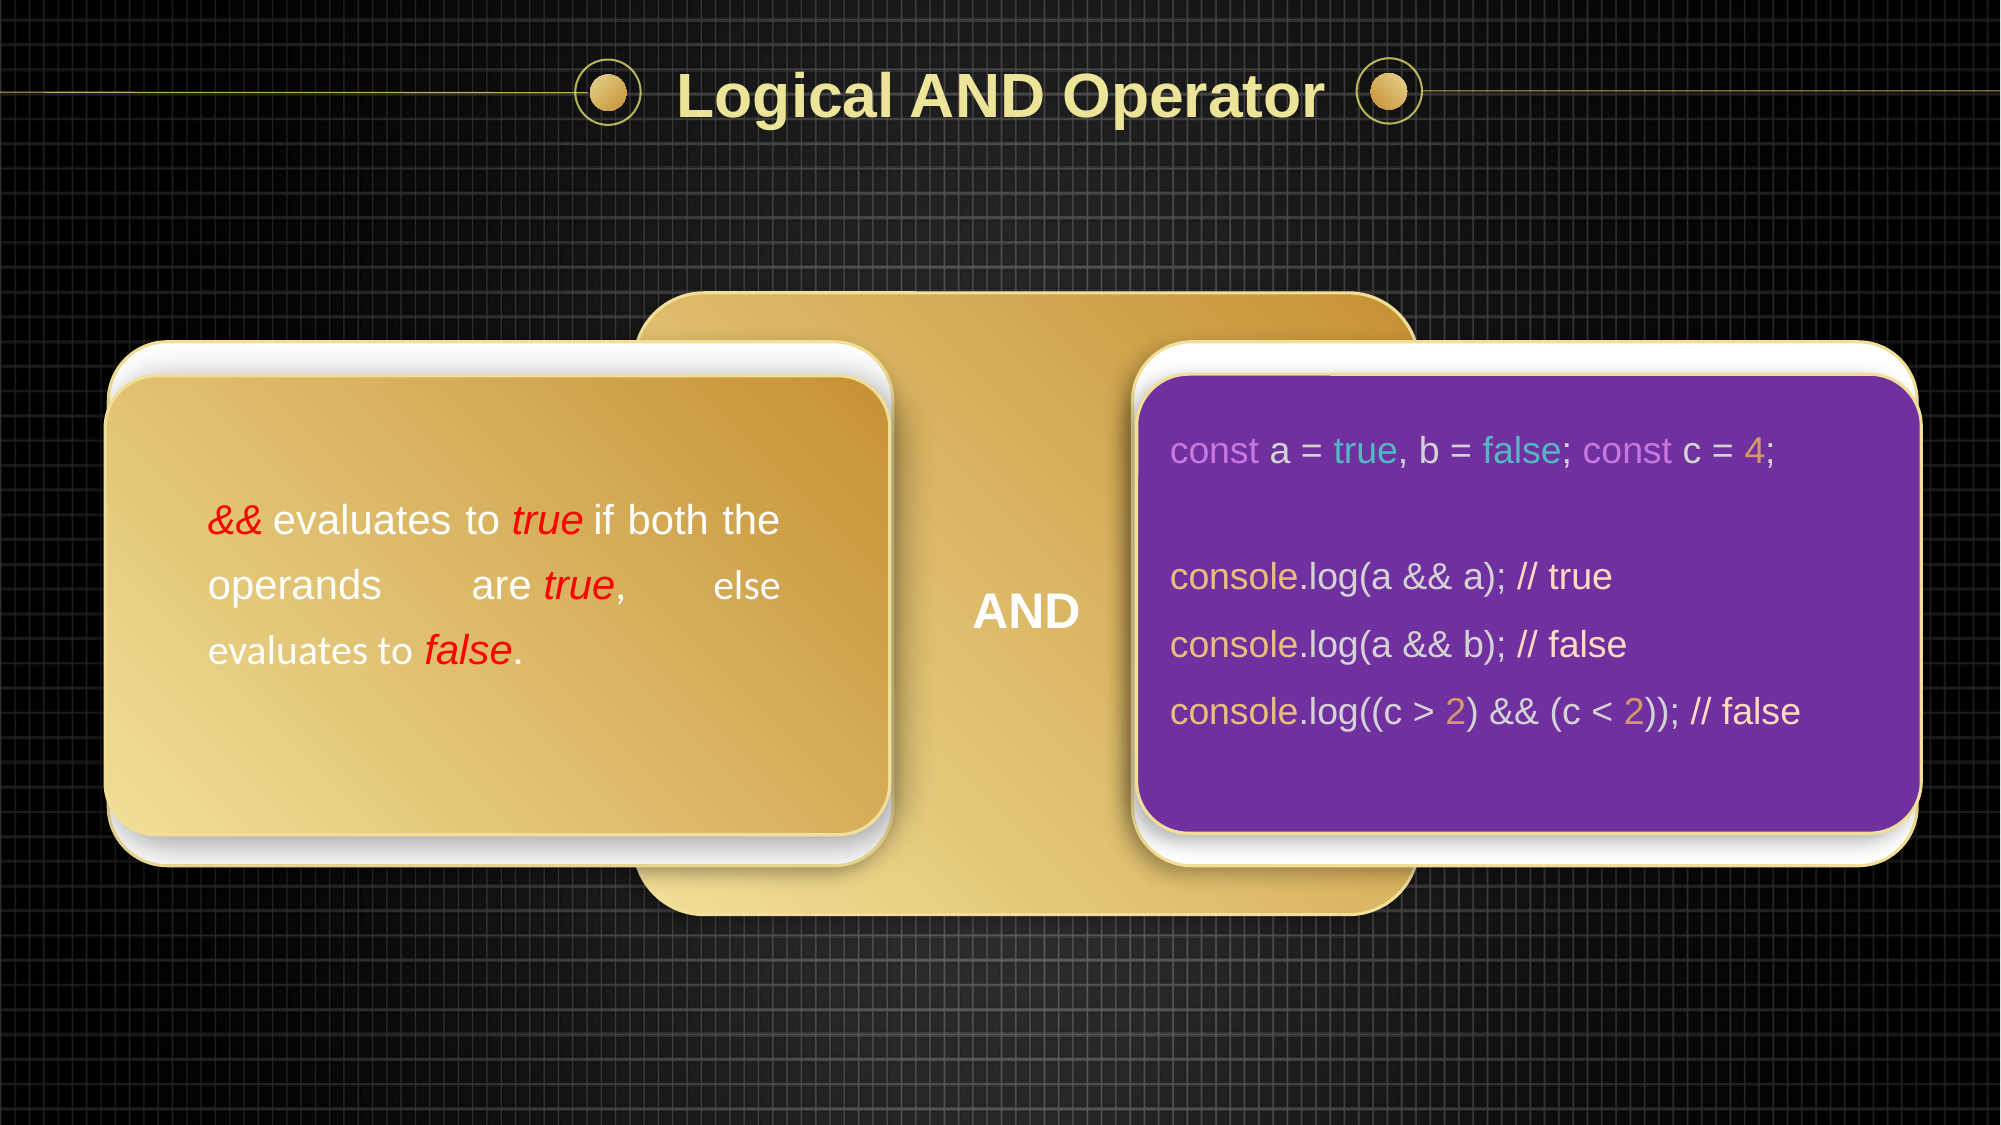

Logical AND Operator

const a = true, b = false; const c = 4;

console.log(a && a); // true
console.log(a && b); // false console.log((c > 2) && (c < 2)); // false
&& evaluates to true if both the operands are true, else evaluates to false.
AND